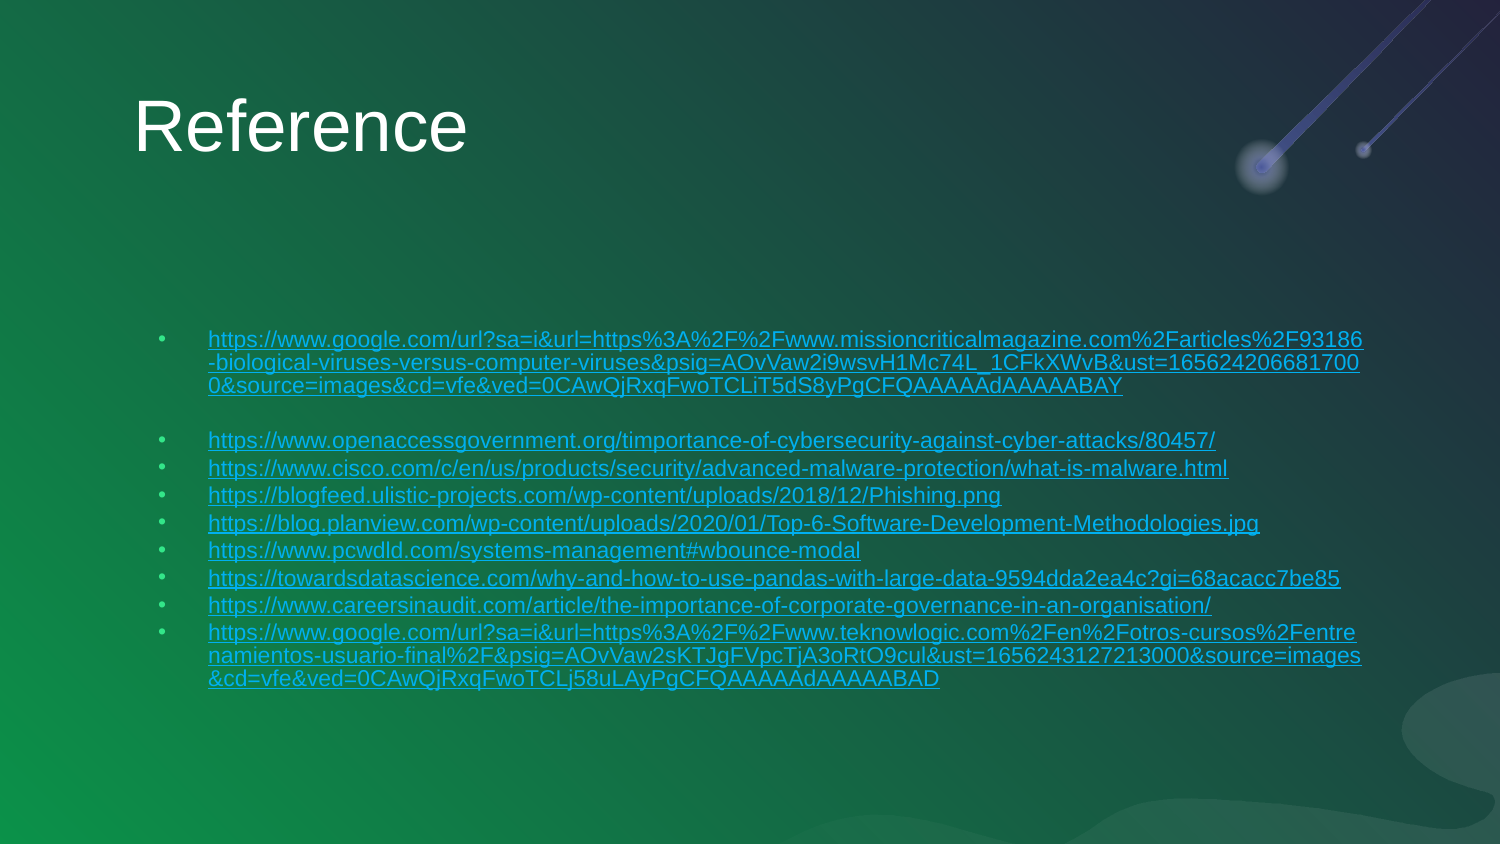

# Reference
https://www.google.com/url?sa=i&url=https%3A%2F%2Fwww.missioncriticalmagazine.com%2Farticles%2F93186-biological-viruses-versus-computer-viruses&psig=AOvVaw2i9wsvH1Mc74L_1CFkXWvB&ust=1656242066817000&source=images&cd=vfe&ved=0CAwQjRxqFwoTCLiT5dS8yPgCFQAAAAAdAAAAABAY​
https://www.openaccessgovernment.org/timportance-of-cybersecurity-against-cyber-attacks/80457/​
https://www.cisco.com/c/en/us/products/security/advanced-malware-protection/what-is-malware.html​
https://blogfeed.ulistic-projects.com/wp-content/uploads/2018/12/Phishing.png​
https://blog.planview.com/wp-content/uploads/2020/01/Top-6-Software-Development-Methodologies.jpg​
https://www.pcwdld.com/systems-management#wbounce-modal​
https://towardsdatascience.com/why-and-how-to-use-pandas-with-large-data-9594dda2ea4c?gi=68acacc7be85​
https://www.careersinaudit.com/article/the-importance-of-corporate-governance-in-an-organisation/​
https://www.google.com/url?sa=i&url=https%3A%2F%2Fwww.teknowlogic.com%2Fen%2Fotros-cursos%2Fentrenamientos-usuario-final%2F&psig=AOvVaw2sKTJgFVpcTjA3oRtO9cul&ust=1656243127213000&source=images&cd=vfe&ved=0CAwQjRxqFwoTCLj58uLAyPgCFQAAAAAdAAAAABAD